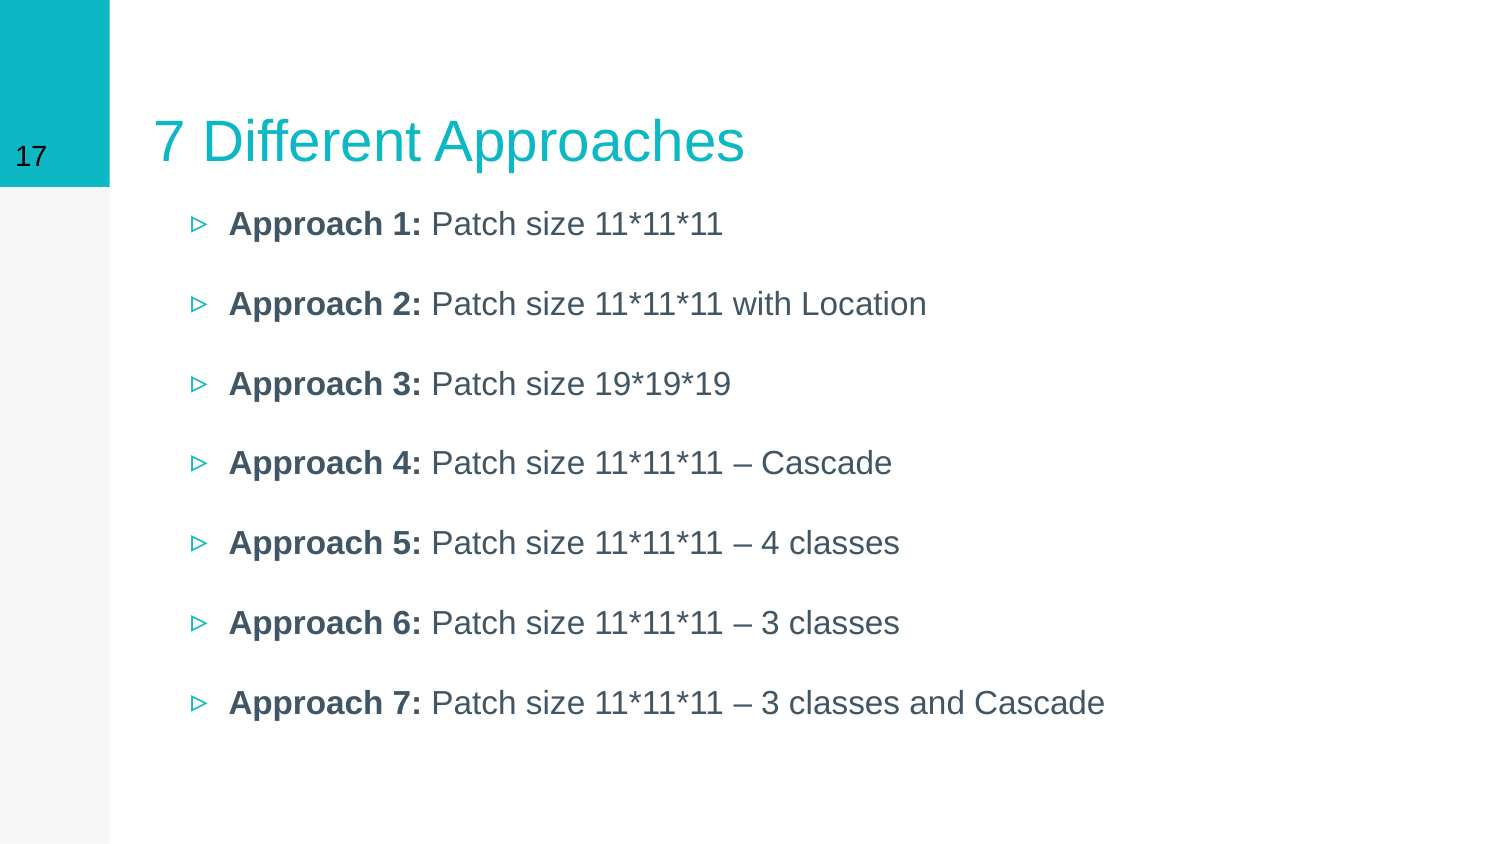

17
# 7 Different Approaches
Approach 1: Patch size 11*11*11

Approach 2: Patch size 11*11*11 with Location

Approach 3: Patch size 19*19*19

Approach 4: Patch size 11*11*11 – Cascade

Approach 5: Patch size 11*11*11 – 4 classes

Approach 6: Patch size 11*11*11 – 3 classes

Approach 7: Patch size 11*11*11 – 3 classes and Cascade